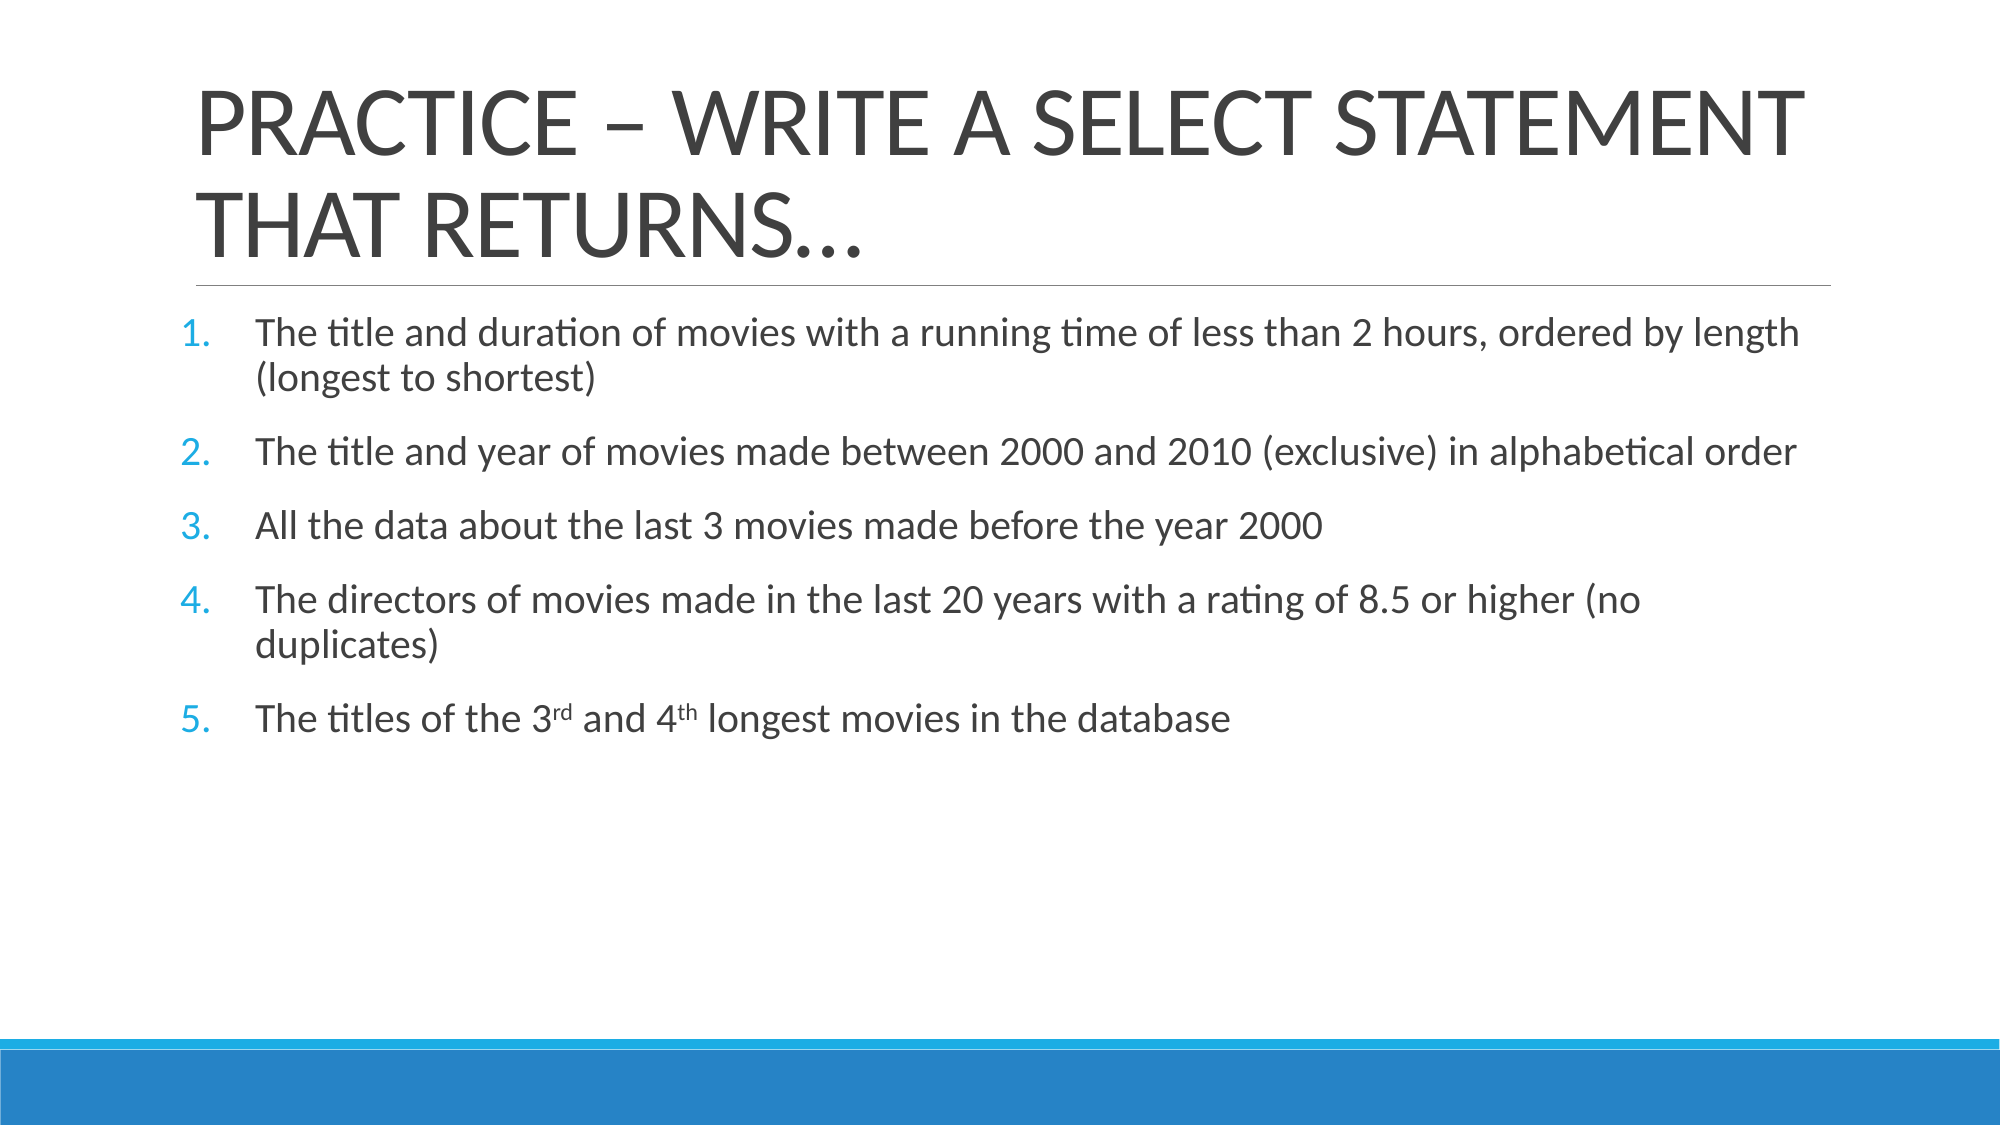

# PRACTICE – WRITE A SELECT STATEMENT THAT RETURNS…
The title and duration of movies with a running time of less than 2 hours, ordered by length (longest to shortest)
The title and year of movies made between 2000 and 2010 (exclusive) in alphabetical order
All the data about the last 3 movies made before the year 2000
The directors of movies made in the last 20 years with a rating of 8.5 or higher (no duplicates)
The titles of the 3rd and 4th longest movies in the database